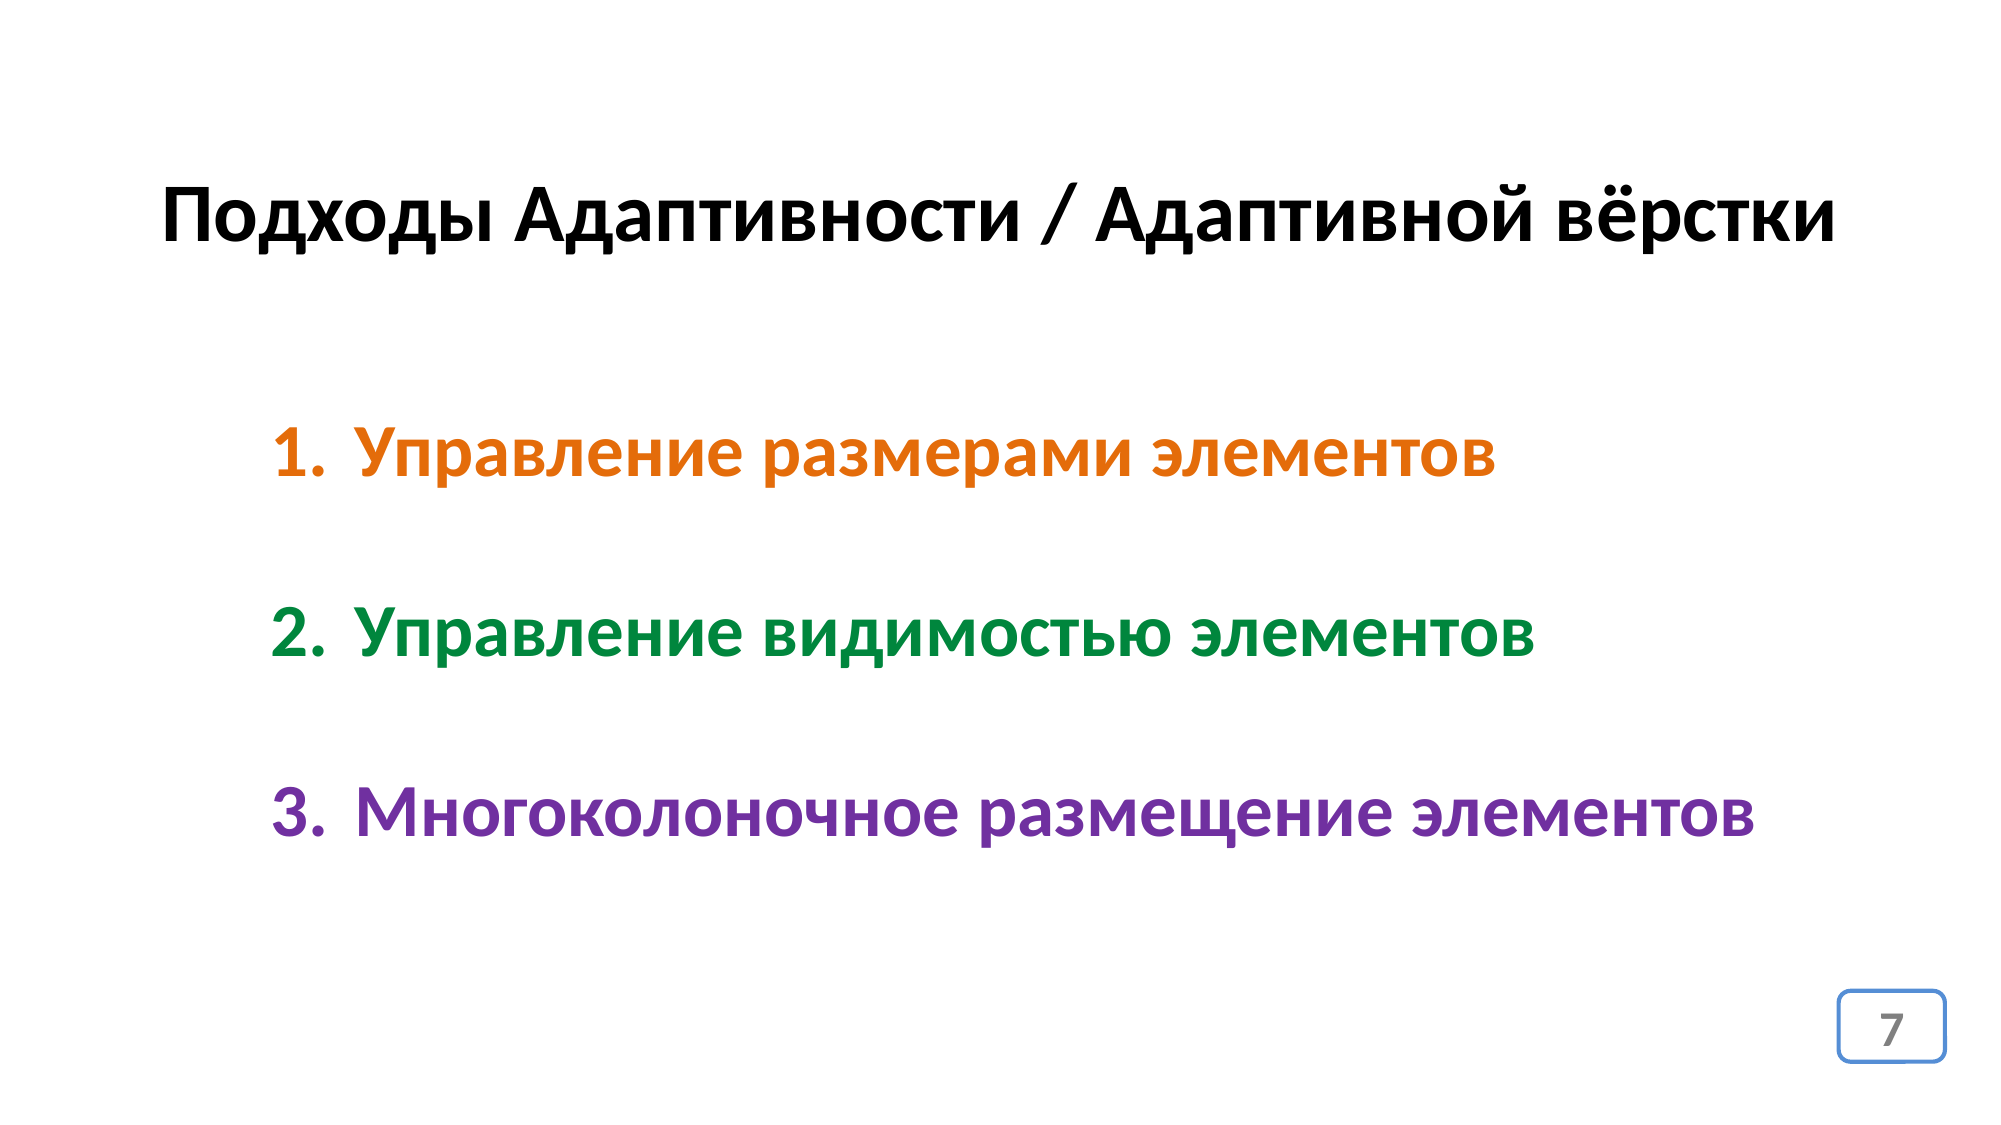

Подходы Адаптивности / Адаптивной вёрстки
Управление размерами элементов

Управление видимостью элементов
Многоколоночное размещение элементов
7